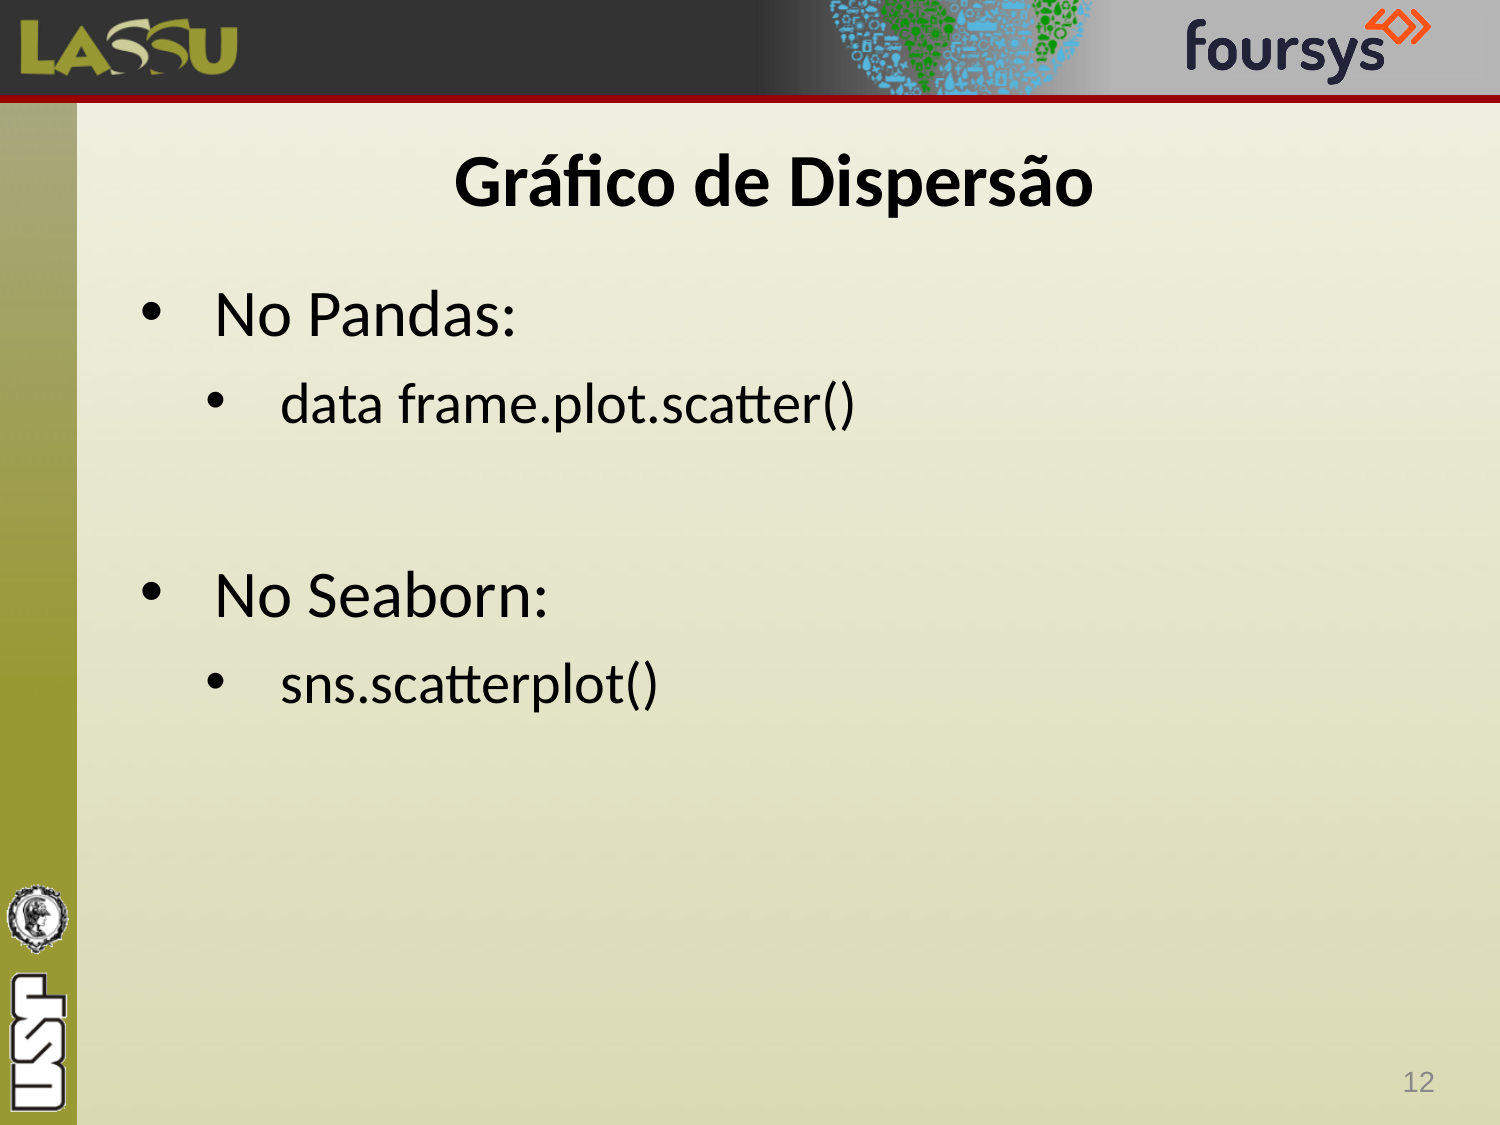

# Gráfico de Dispersão
No Pandas:
data frame.plot.scatter()

No Seaborn:
sns.scatterplot()

12